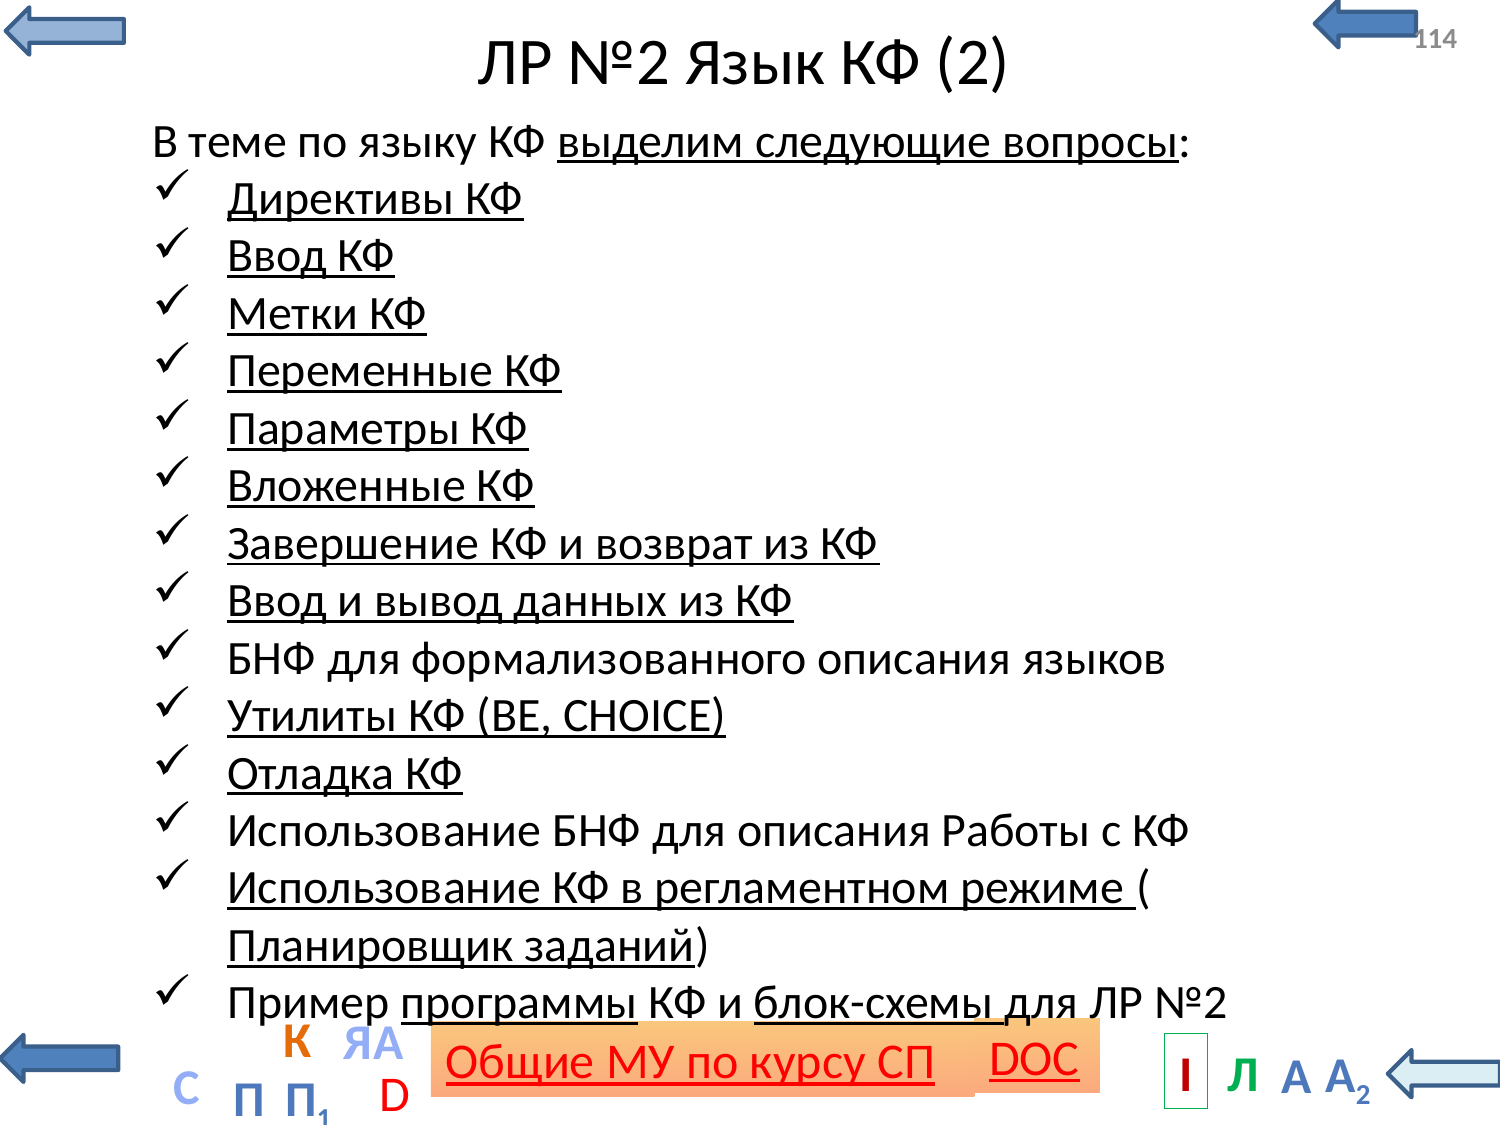

# ЛР №2 Язык КФ (2)
114
В теме по языку КФ выделим следующие вопросы:
Директивы КФ
Ввод КФ
Метки КФ
Переменные КФ
Параметры КФ
Вложенные КФ
Завершение КФ и возврат из КФ
Ввод и вывод данных из КФ
БНФ для формализованного описания языков
Утилиты КФ (BE, CHOICE)
Отладка КФ
Использование БНФ для описания Работы с КФ
Использование КФ в регламентном режиме (Планировщик заданий)
Пример программы КФ и блок-схемы для ЛР №2
С